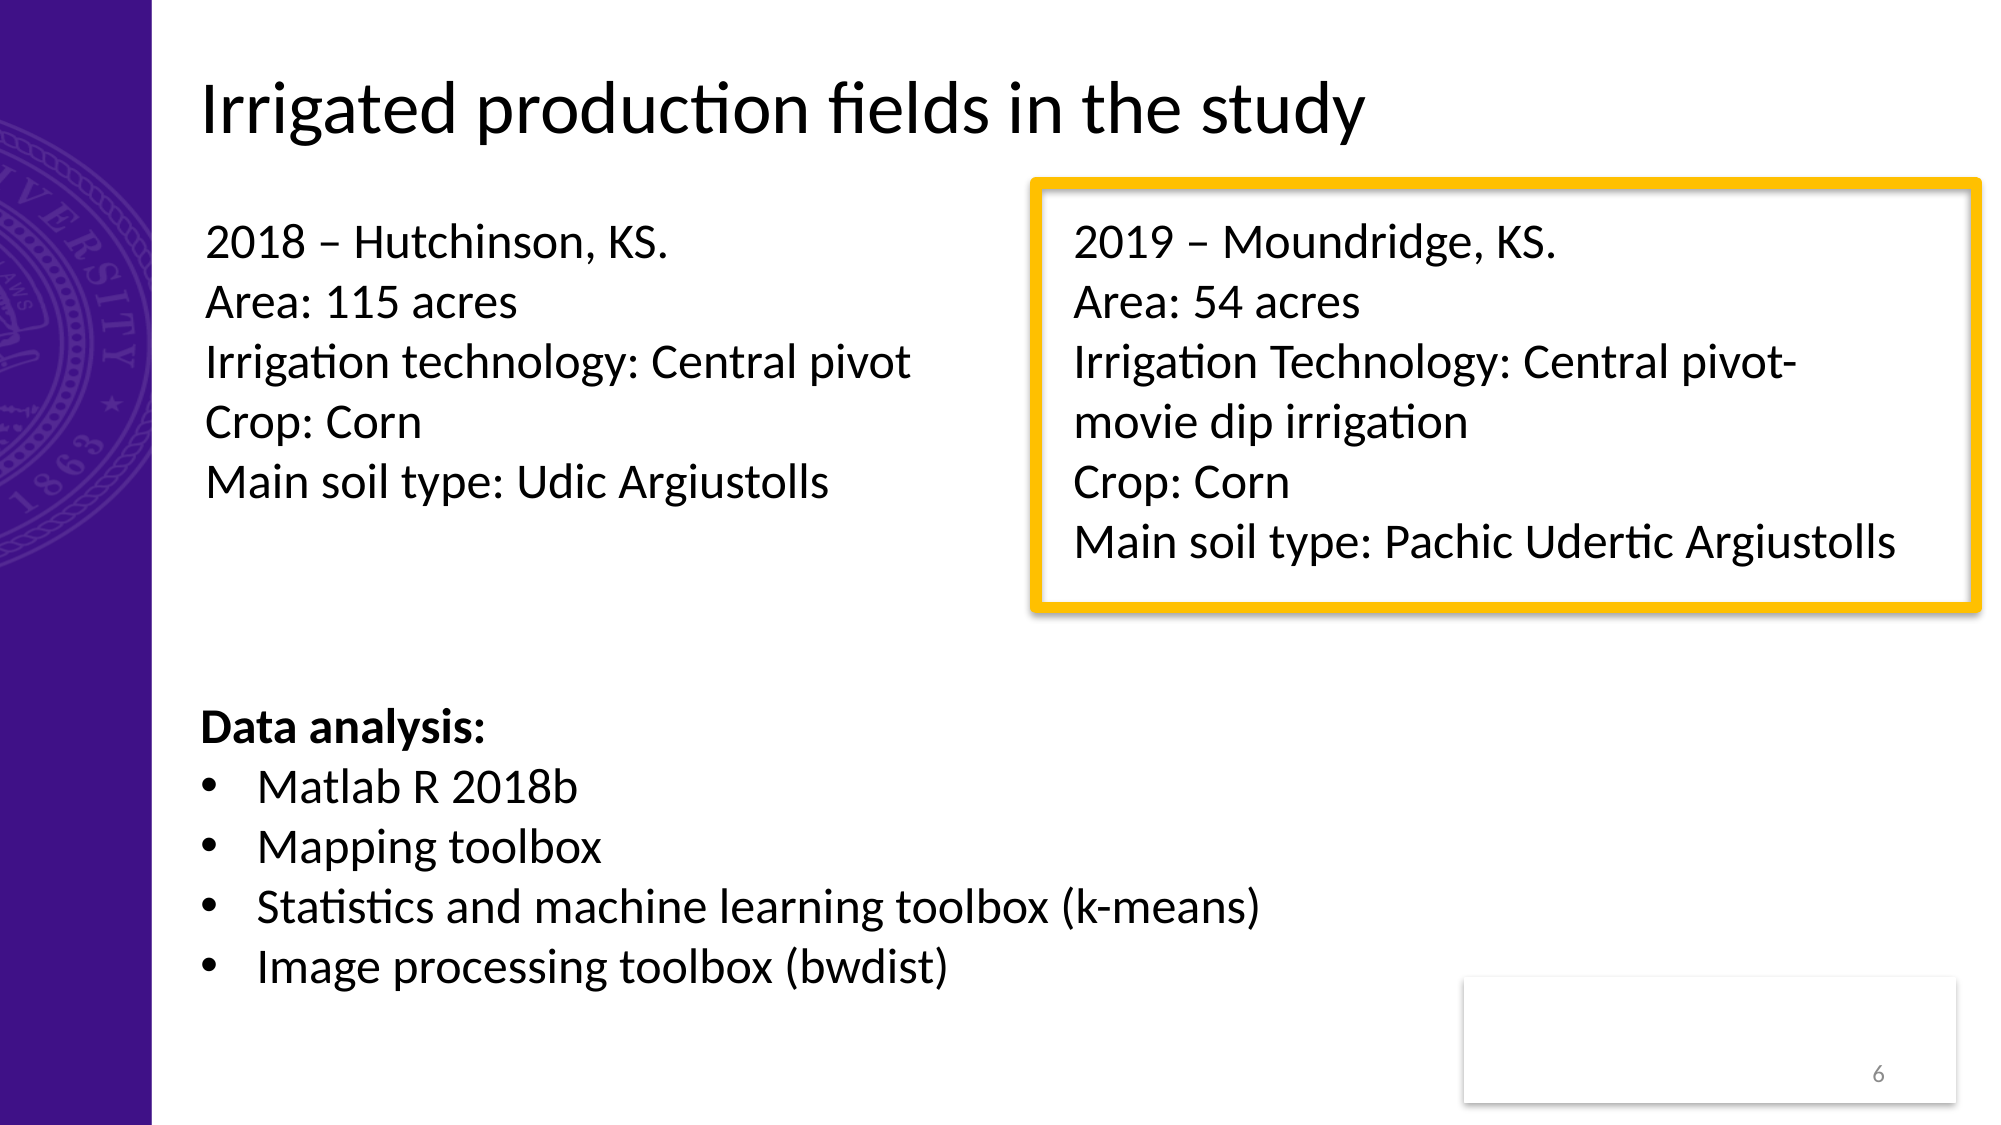

Irrigated production fields in the study

2018 – Hutchinson, KS.
Area: 115 acres
Irrigation technology: Central pivot
Crop: Corn
Main soil type: Udic Argiustolls
2019 – Moundridge, KS.
Area: 54 acres
Irrigation Technology: Central pivot-movie dip irrigation
Crop: Corn
Main soil type: Pachic Udertic Argiustolls

Data analysis:
Matlab R 2018b
Mapping toolbox
Statistics and machine learning toolbox (k-means)
Image processing toolbox (bwdist)

6